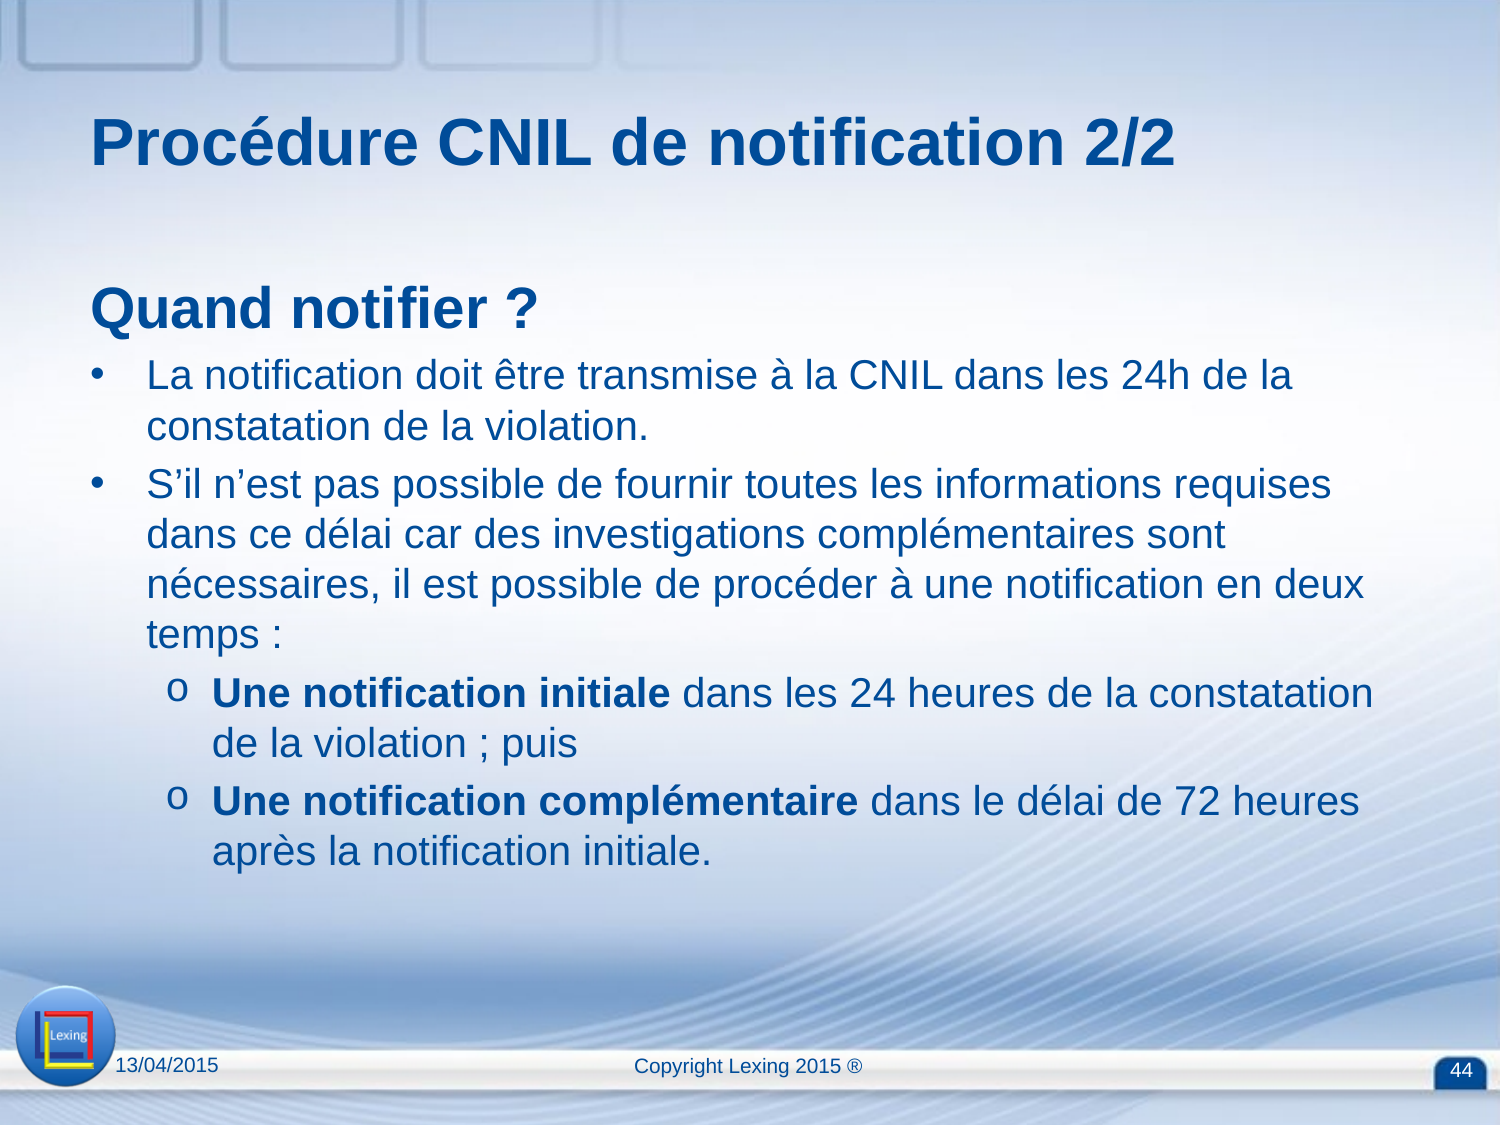

# Procédure CNIL de notification 2/2
Quand notifier ?
La notification doit être transmise à la CNIL dans les 24h de la constatation de la violation.
S’il n’est pas possible de fournir toutes les informations requises dans ce délai car des investigations complémentaires sont nécessaires, il est possible de procéder à une notification en deux temps :
Une notification initiale dans les 24 heures de la constatation de la violation ; puis
Une notification complémentaire dans le délai de 72 heures après la notification initiale.
13/04/2015
Copyright Lexing 2015 ®
44